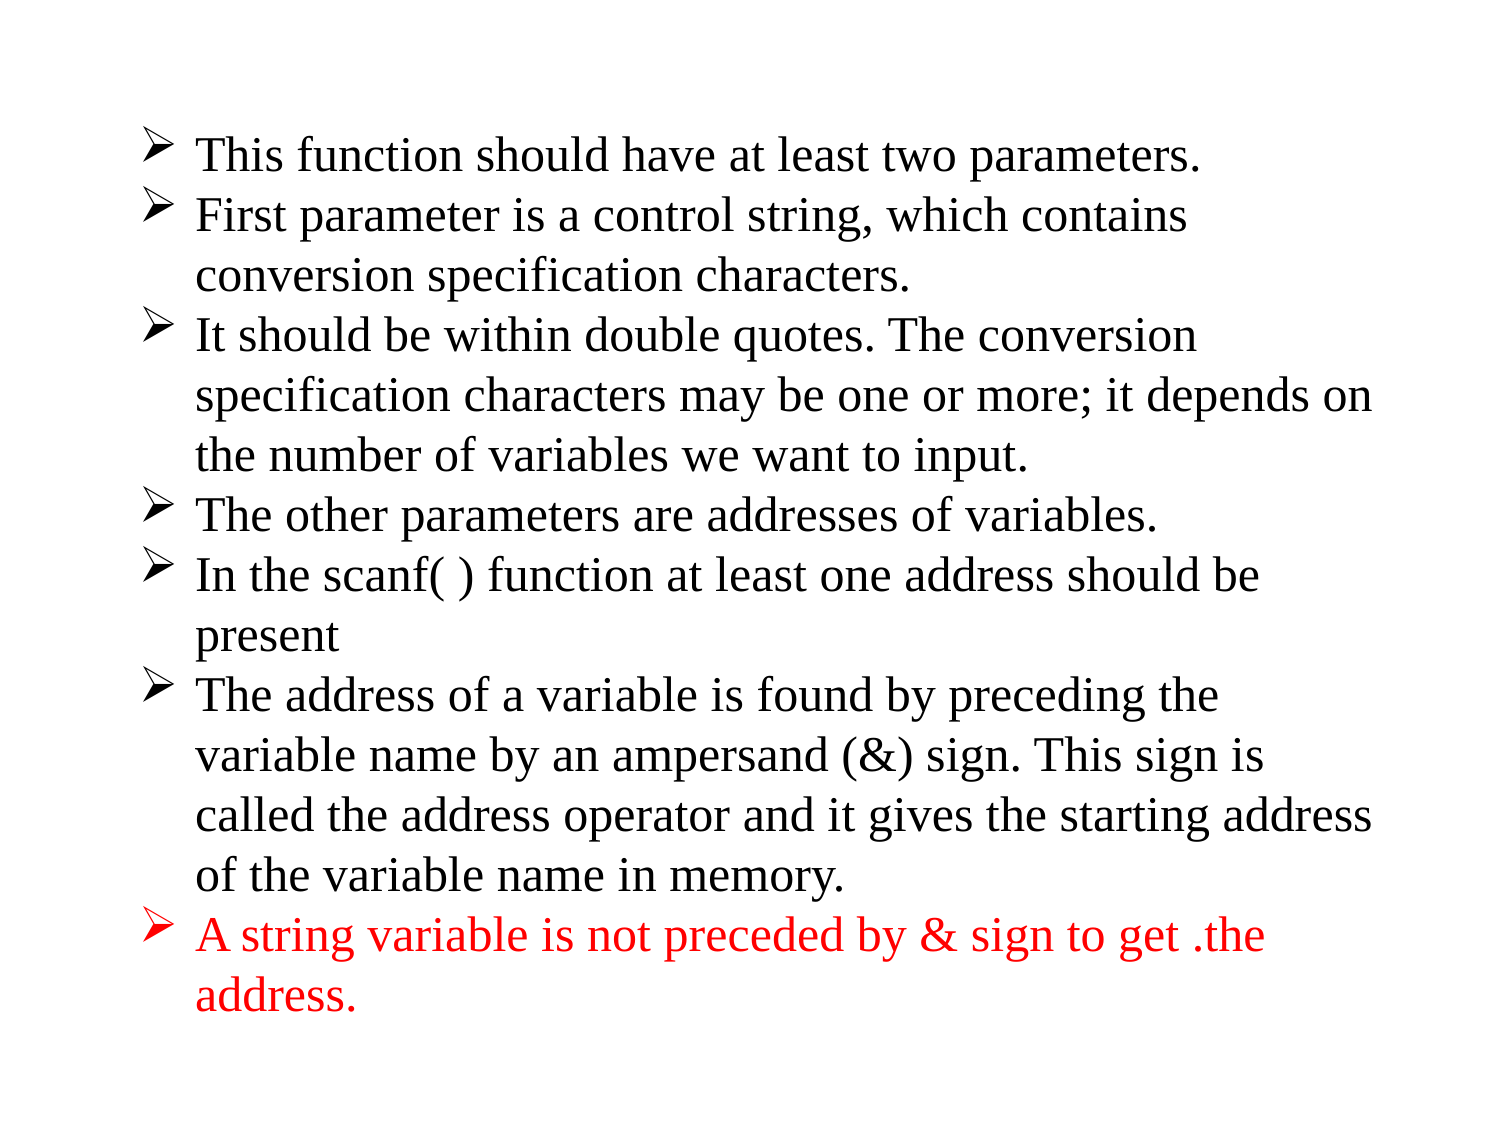

This function should have at least two parameters.
First parameter is a control string, which contains conversion specification characters.
It should be within double quotes. The conversion specification characters may be one or more; it depends on the number of variables we want to input.
The other parameters are addresses of variables.
In the scanf( ) function at least one address should be present
The address of a variable is found by preceding the variable name by an ampersand (&) sign. This sign is called the address operator and it gives the starting address of the variable name in memory.
A string variable is not preceded by & sign to get .the address.